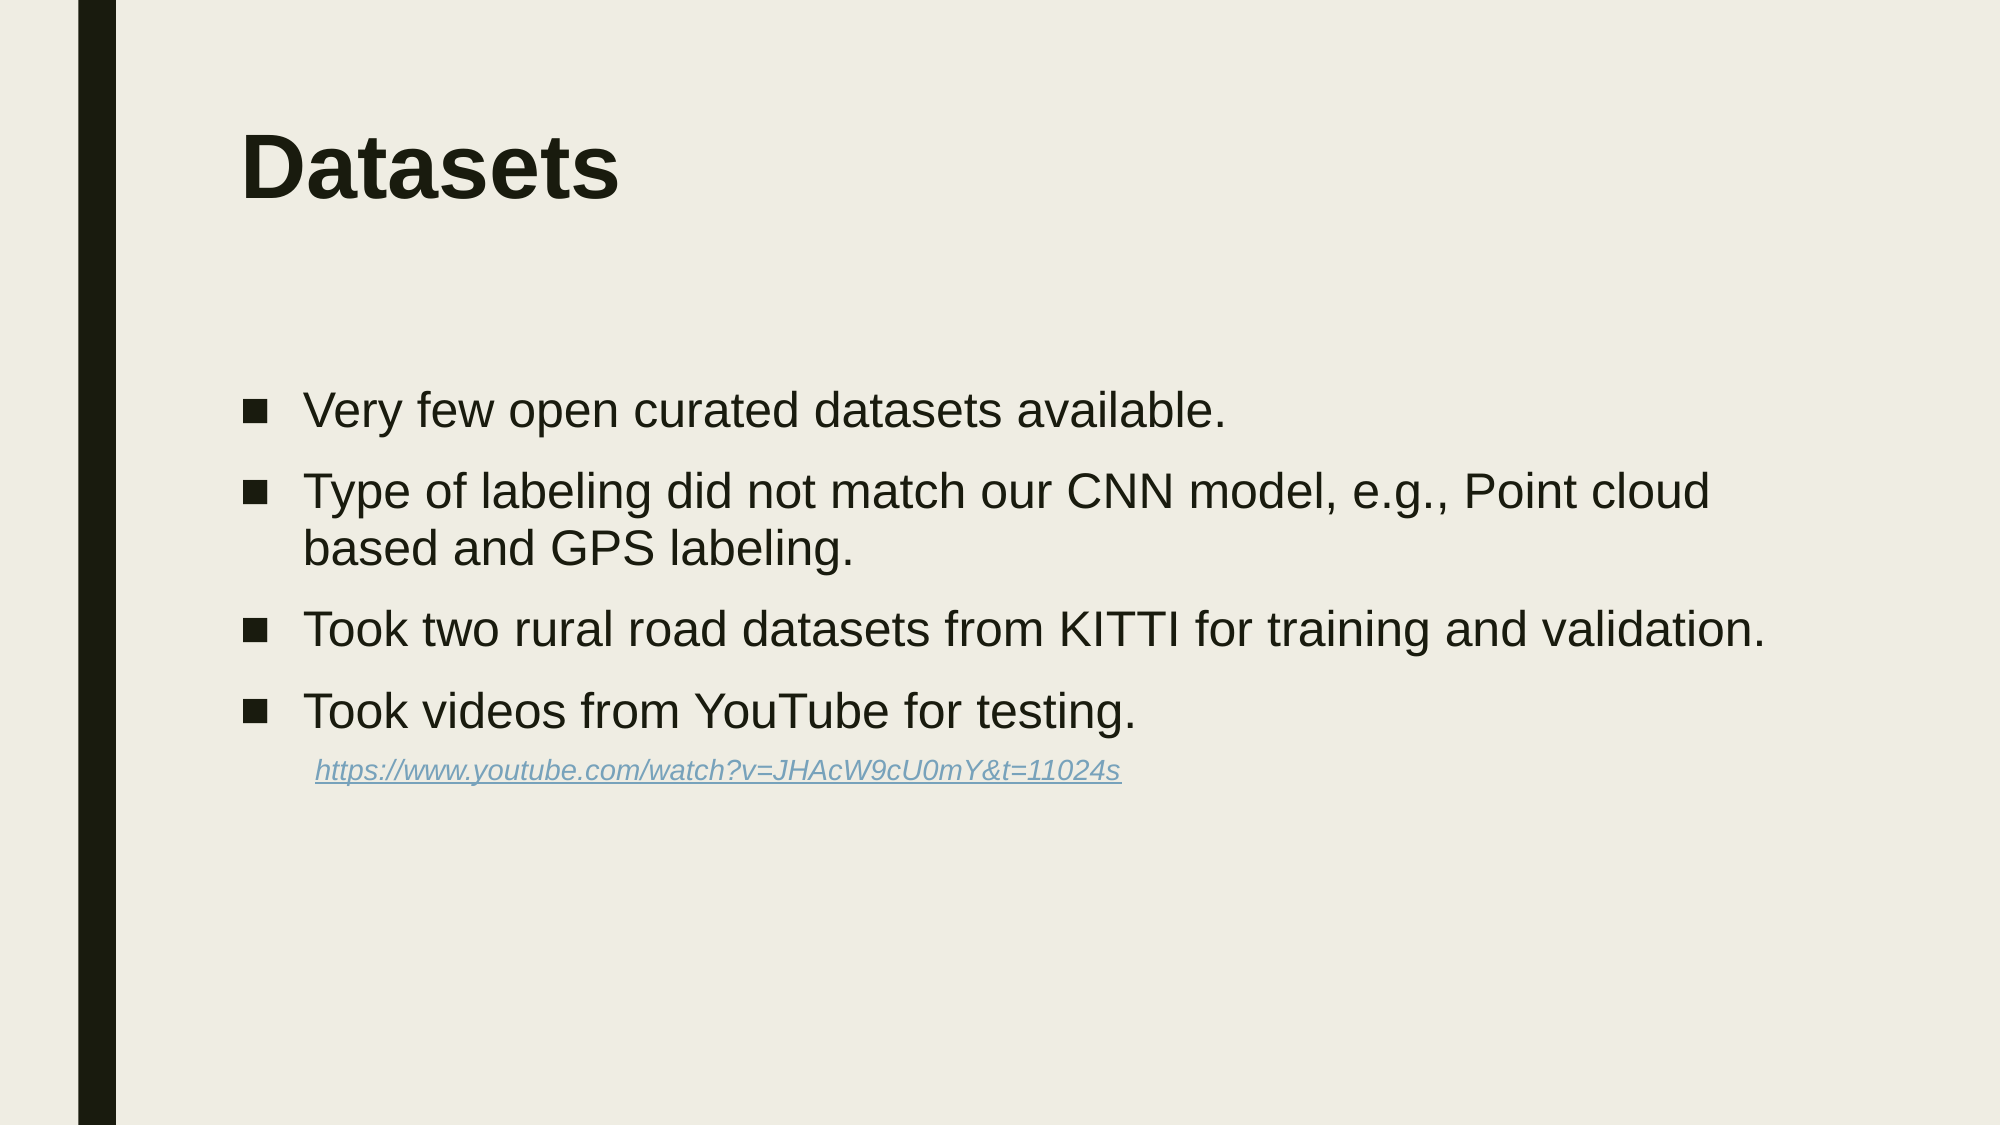

# Datasets
Very few open curated datasets available.
Type of labeling did not match our CNN model, e.g., Point cloud based and GPS labeling.
Took two rural road datasets from KITTI for training and validation.
Took videos from YouTube for testing.
https://www.youtube.com/watch?v=JHAcW9cU0mY&t=11024s